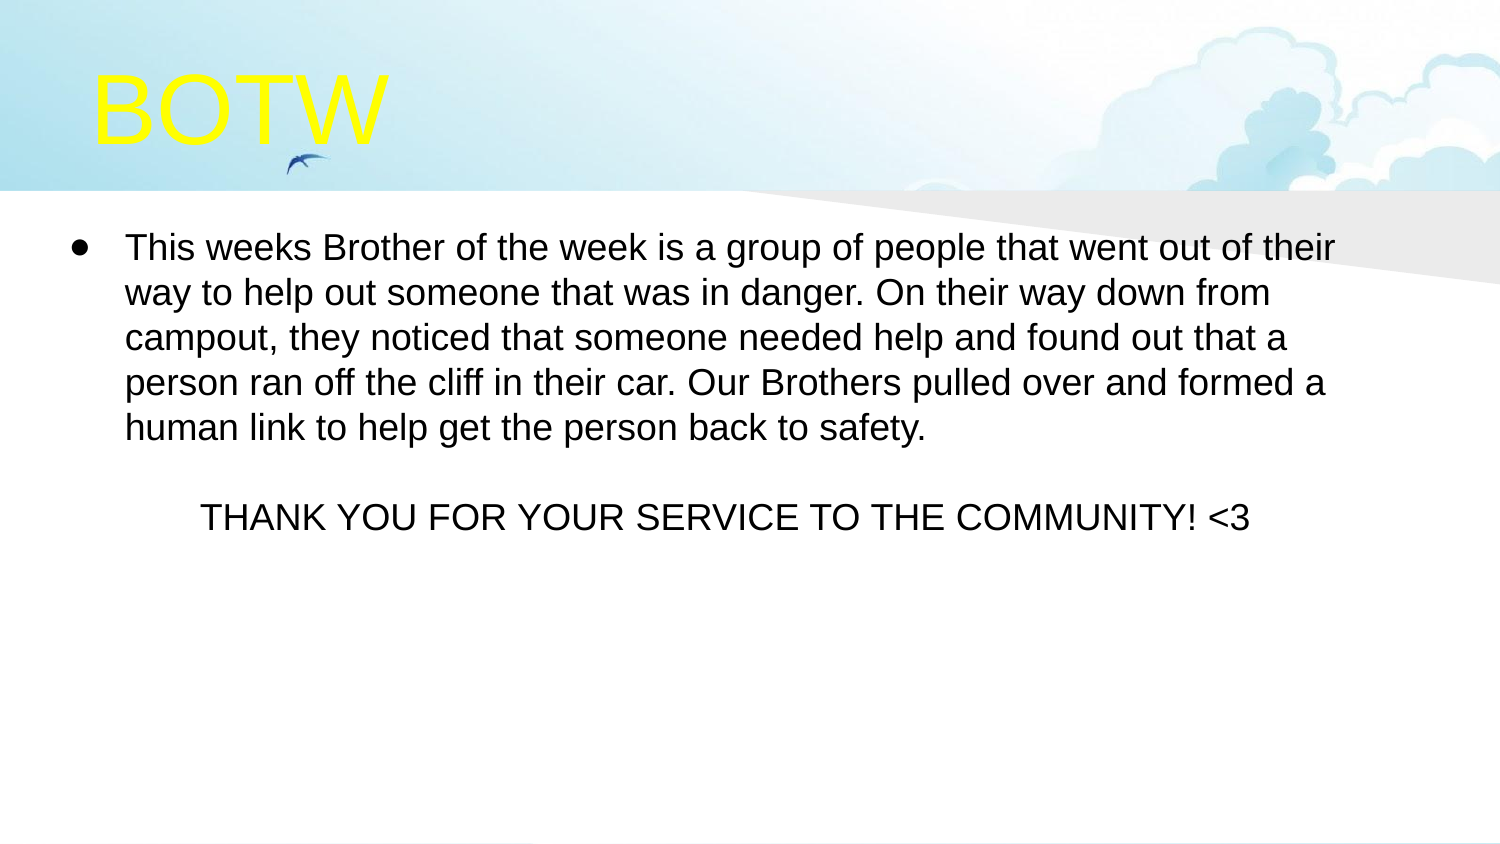

# BOTW
This weeks Brother of the week is a group of people that went out of their way to help out someone that was in danger. On their way down from campout, they noticed that someone needed help and found out that a person ran off the cliff in their car. Our Brothers pulled over and formed a human link to help get the person back to safety.

	THANK YOU FOR YOUR SERVICE TO THE COMMUNITY! <3